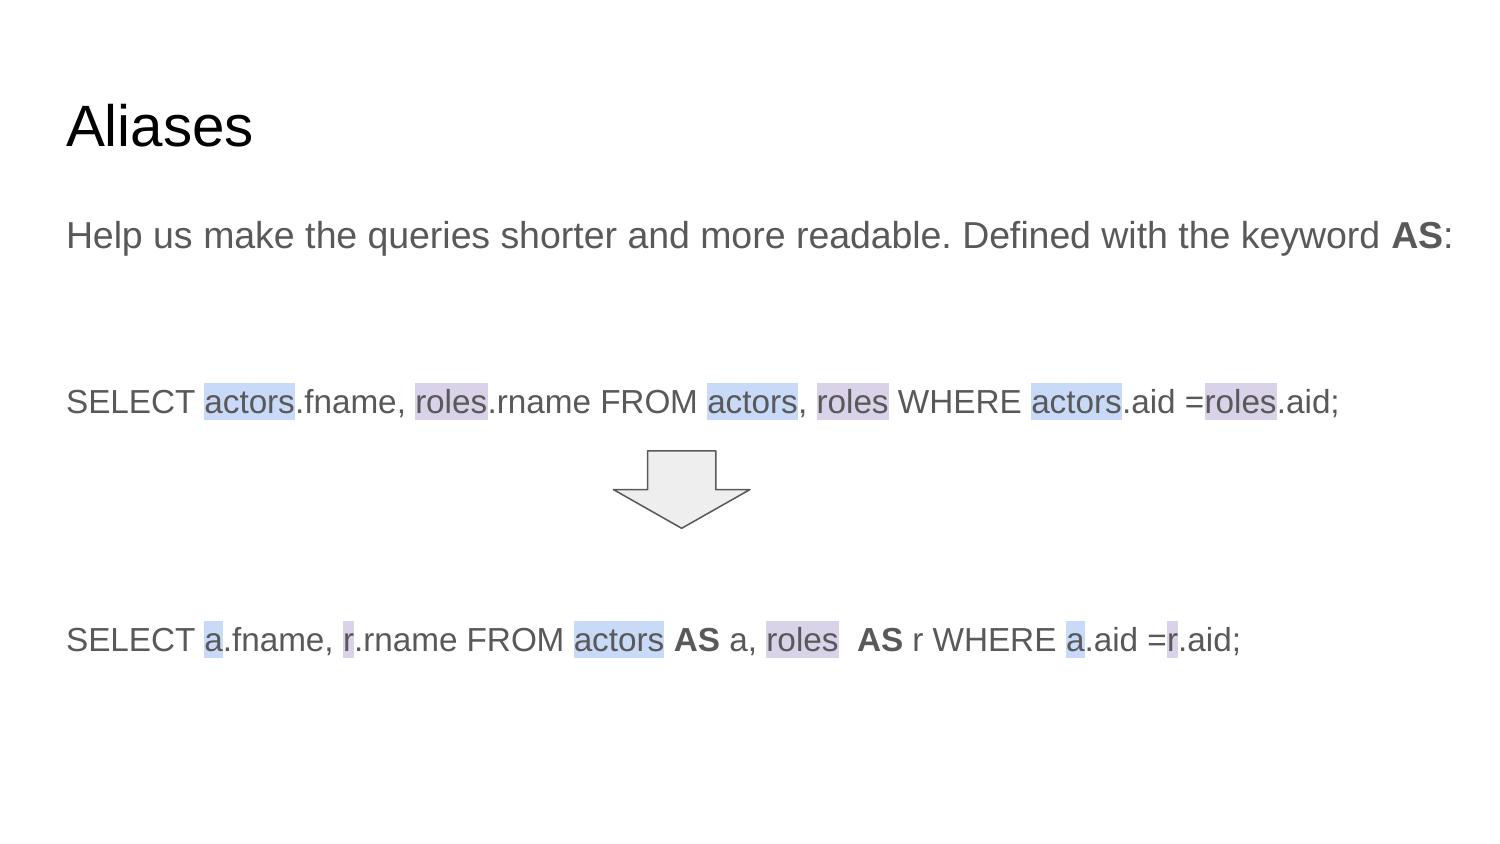

# Aliases
Help us make the queries shorter and more readable. Defined with the keyword AS:

SELECT actors.fname, roles.rname FROM actors, roles WHERE actors.aid =roles.aid;

SELECT a.fname, r.rname FROM actors AS a, roles  AS r WHERE a.aid =r.aid;